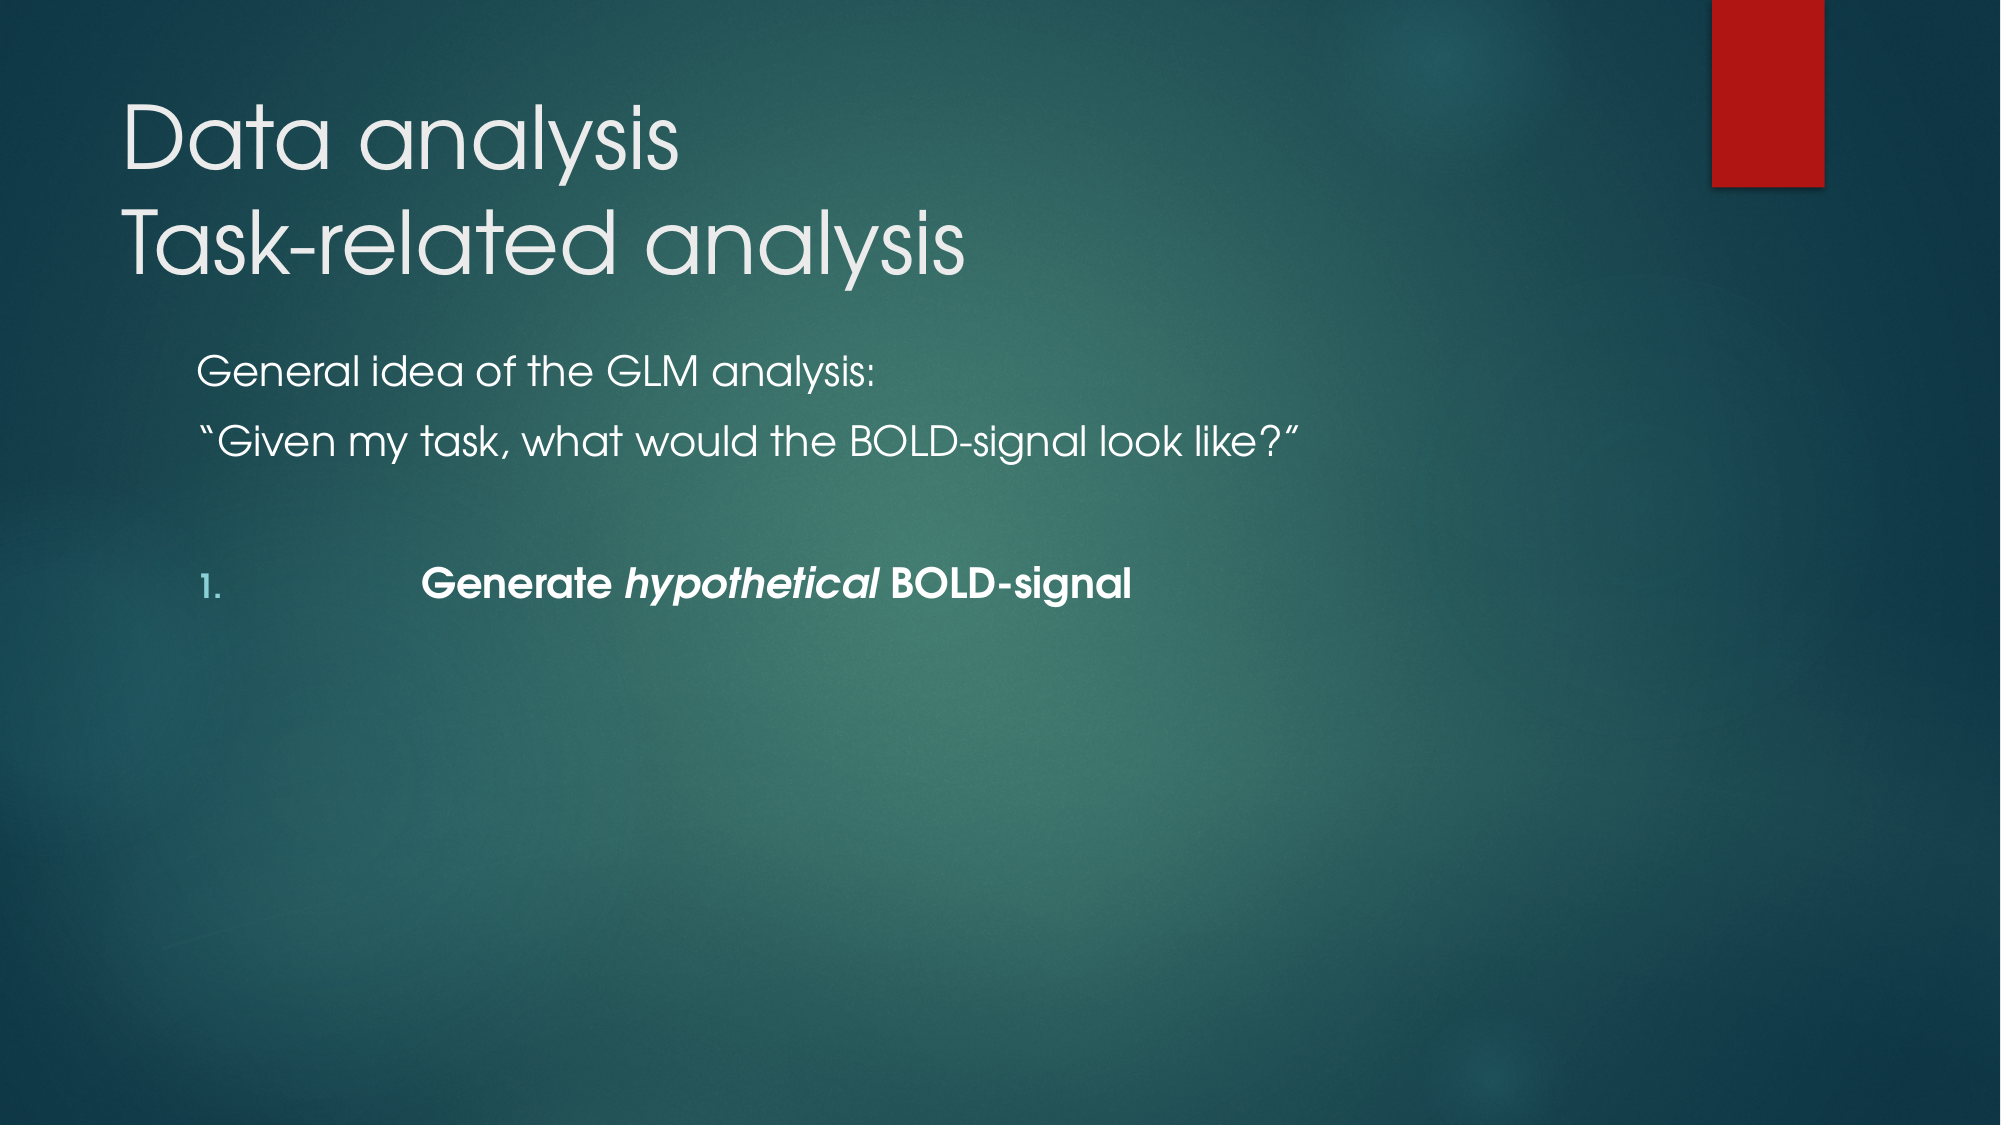

# Data analysis Task-related analysis
General idea of the GLM analysis:
“Given my task, what would the BOLD-signal look like?”

	Generate hypothetical BOLD-signal